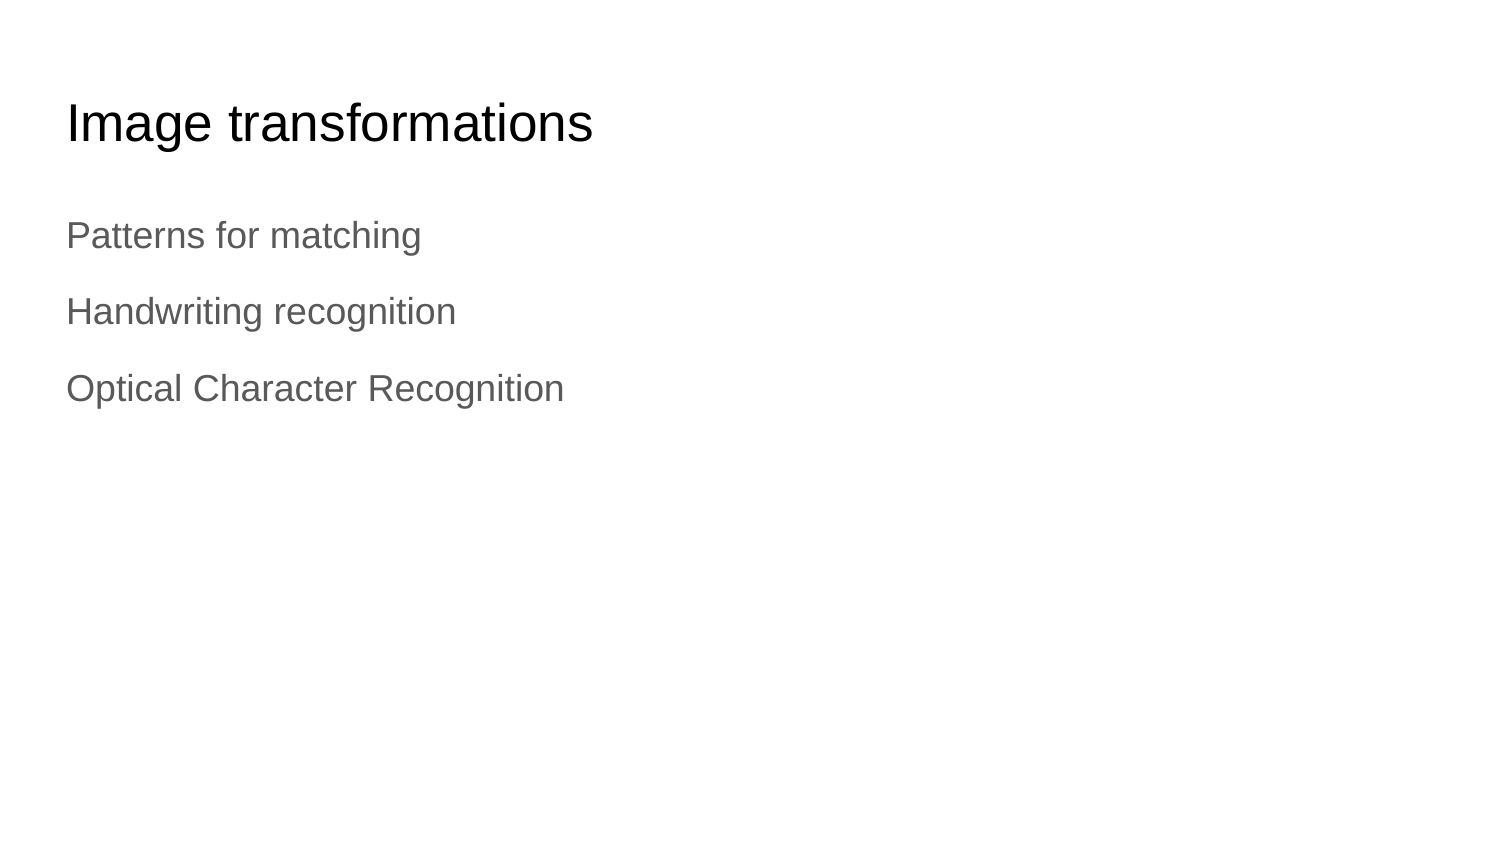

# Image transformations
Patterns for matching
Handwriting recognition
Optical Character Recognition